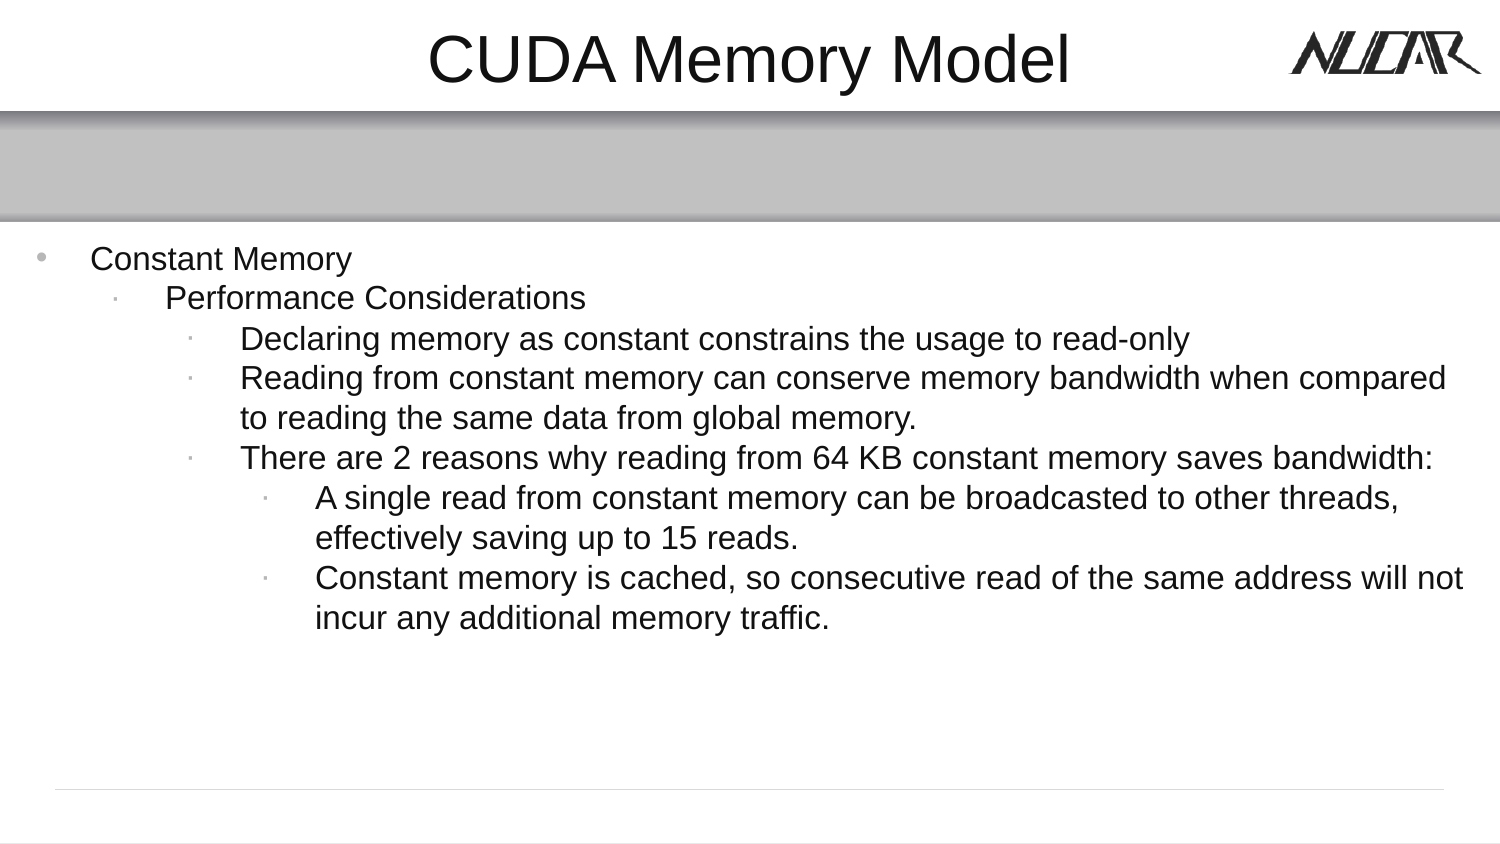

# CUDA Memory Model
Constant Memory
Performance Considerations
Declaring memory as constant constrains the usage to read-only
Reading from constant memory can conserve memory bandwidth when compared to reading the same data from global memory.
There are 2 reasons why reading from 64 KB constant memory saves bandwidth:
A single read from constant memory can be broadcasted to other threads, effectively saving up to 15 reads.
Constant memory is cached, so consecutive read of the same address will not incur any additional memory traffic.